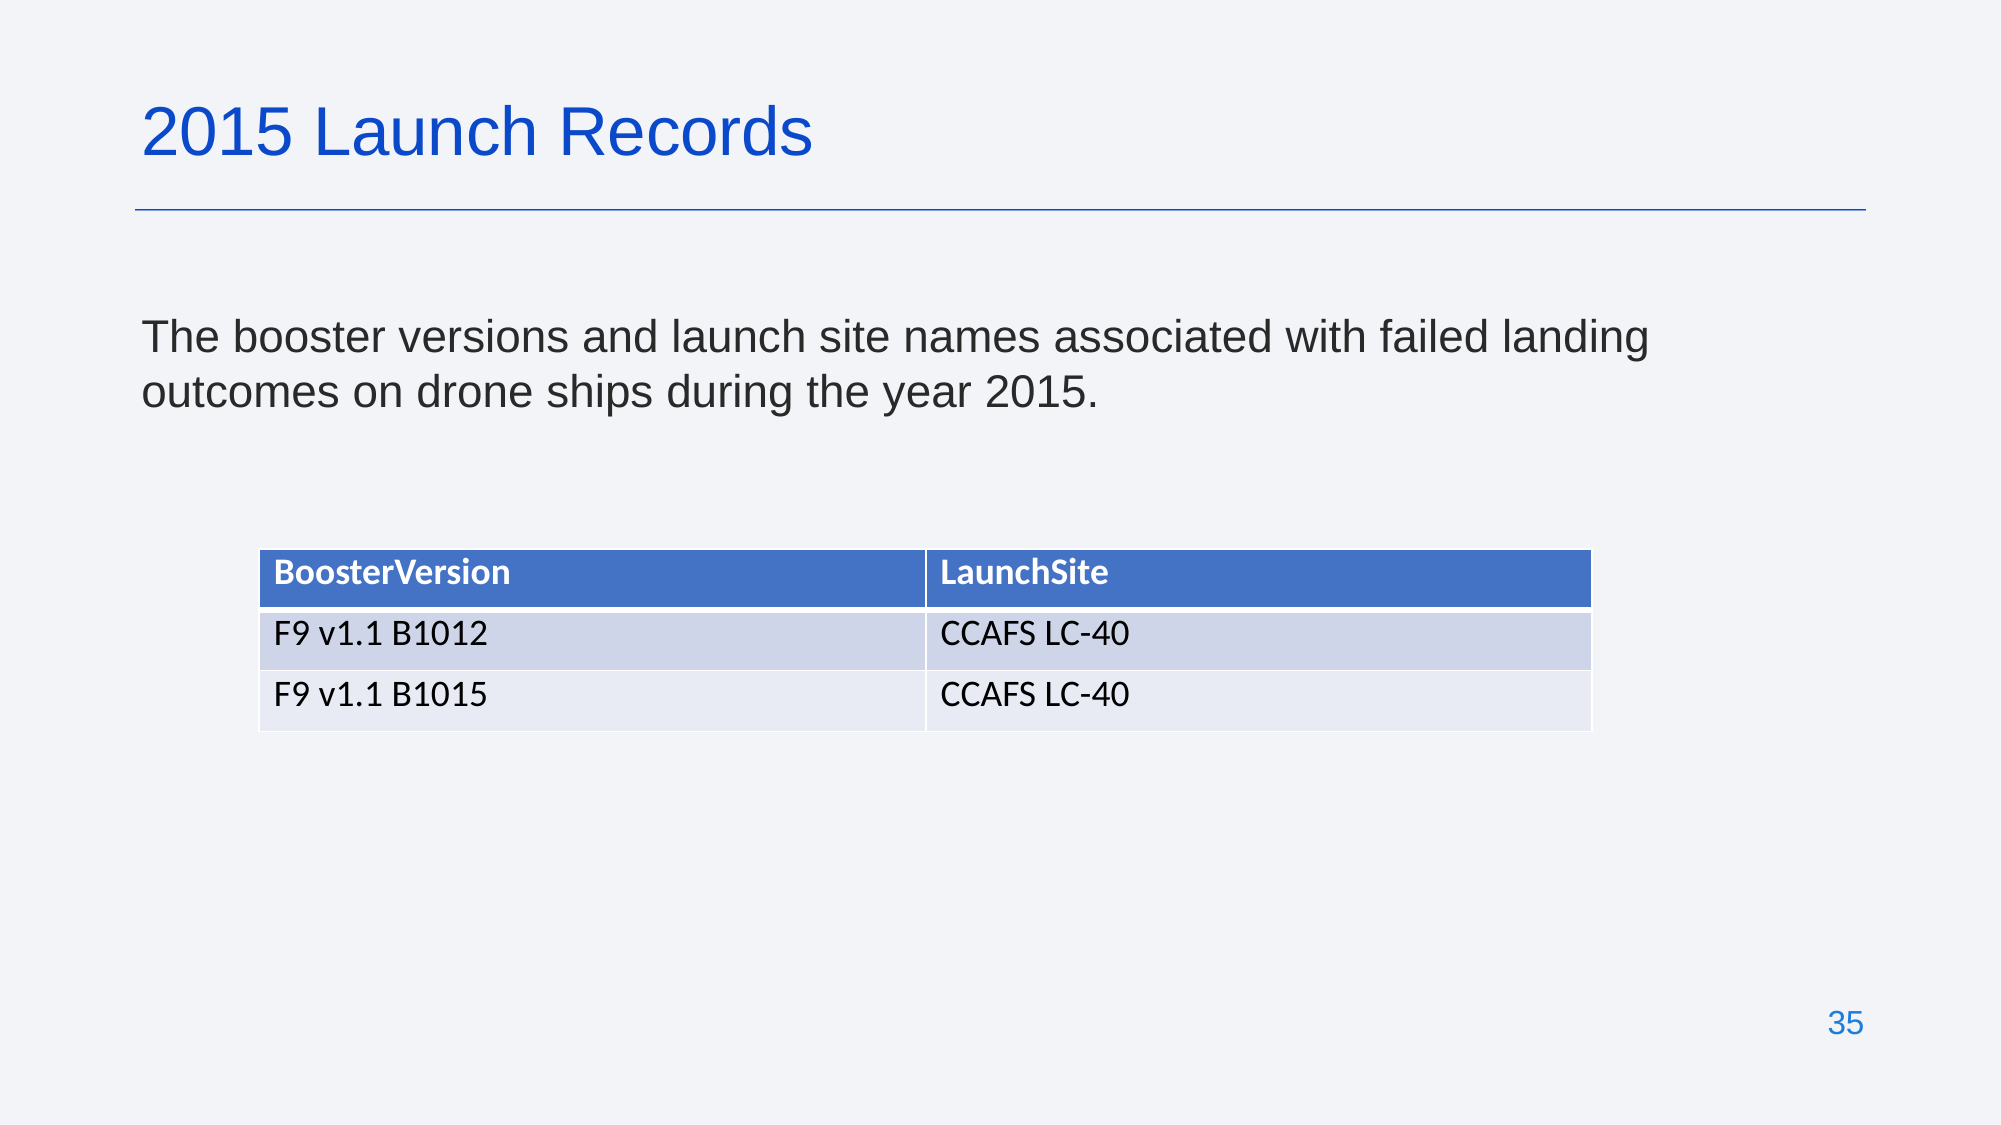

2015 Launch Records
The booster versions and launch site names associated with failed landing outcomes on drone ships during the year 2015.
| BoosterVersion | LaunchSite |
| --- | --- |
| F9 v1.1 B1012 | CCAFS LC-40 |
| F9 v1.1 B1015 | CCAFS LC-40 |
35